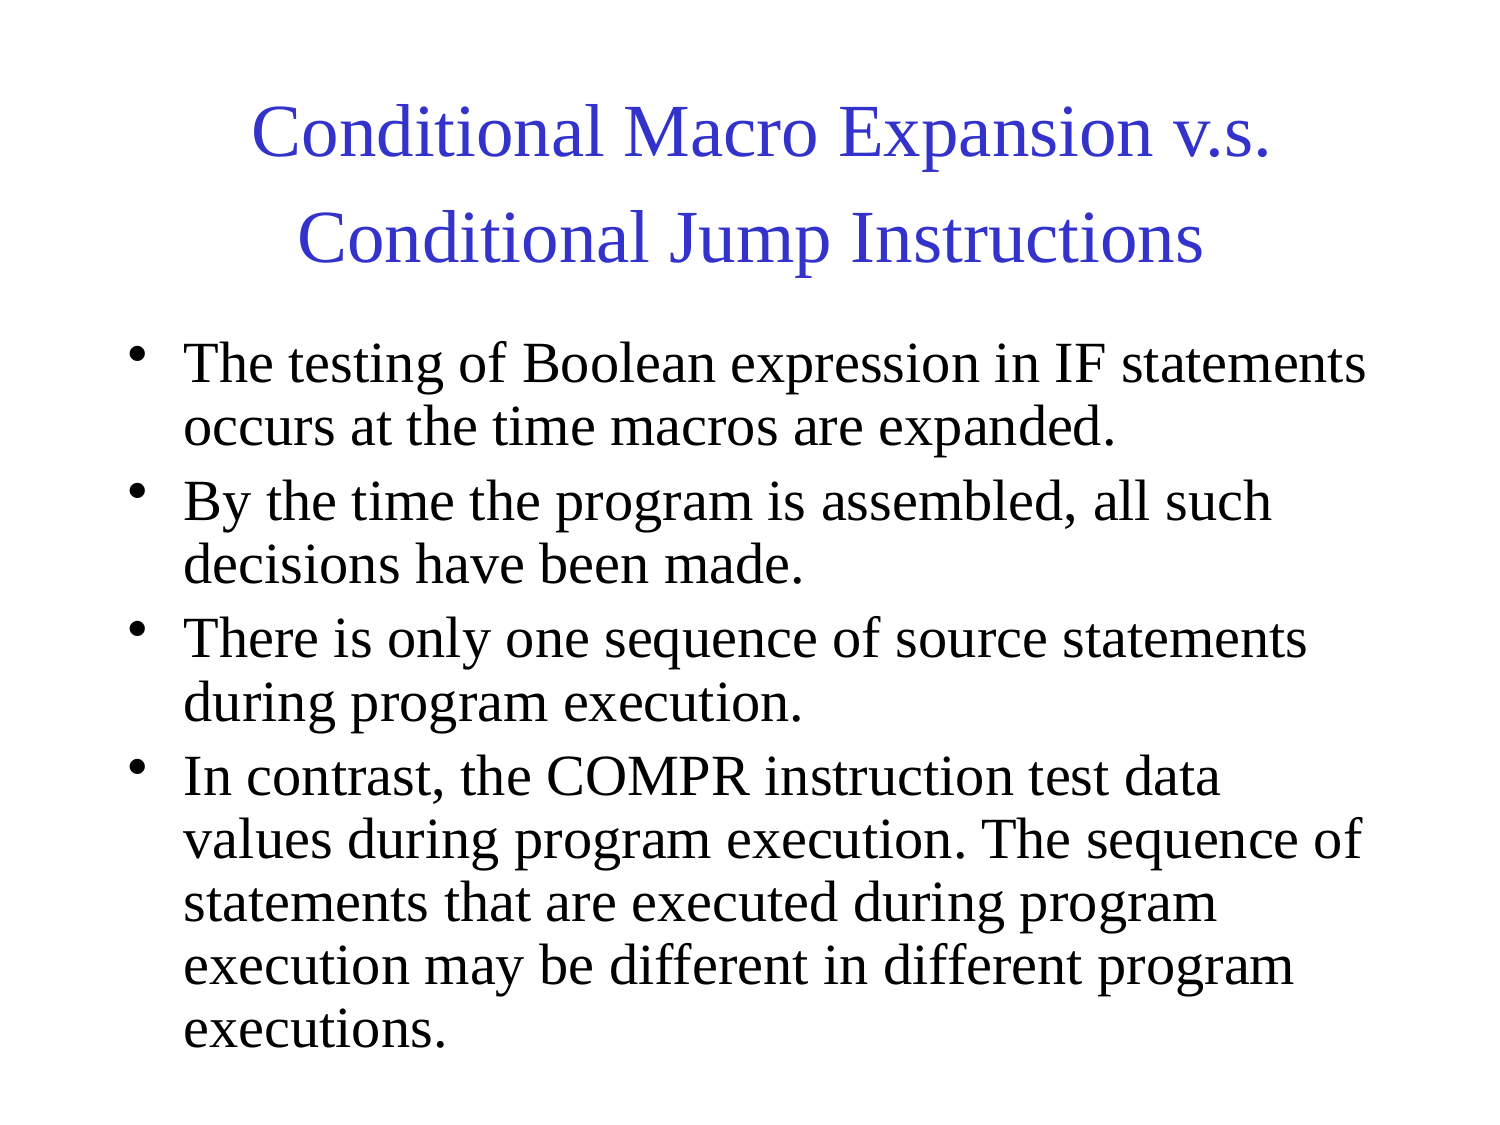

# Conditional Macro Expansion v.s. Conditional Jump Instructions
The testing of Boolean expression in IF statements occurs at the time macros are expanded.
By the time the program is assembled, all such decisions have been made.
There is only one sequence of source statements during program execution.
In contrast, the COMPR instruction test data values during program execution. The sequence of statements that are executed during program execution may be different in different program executions.